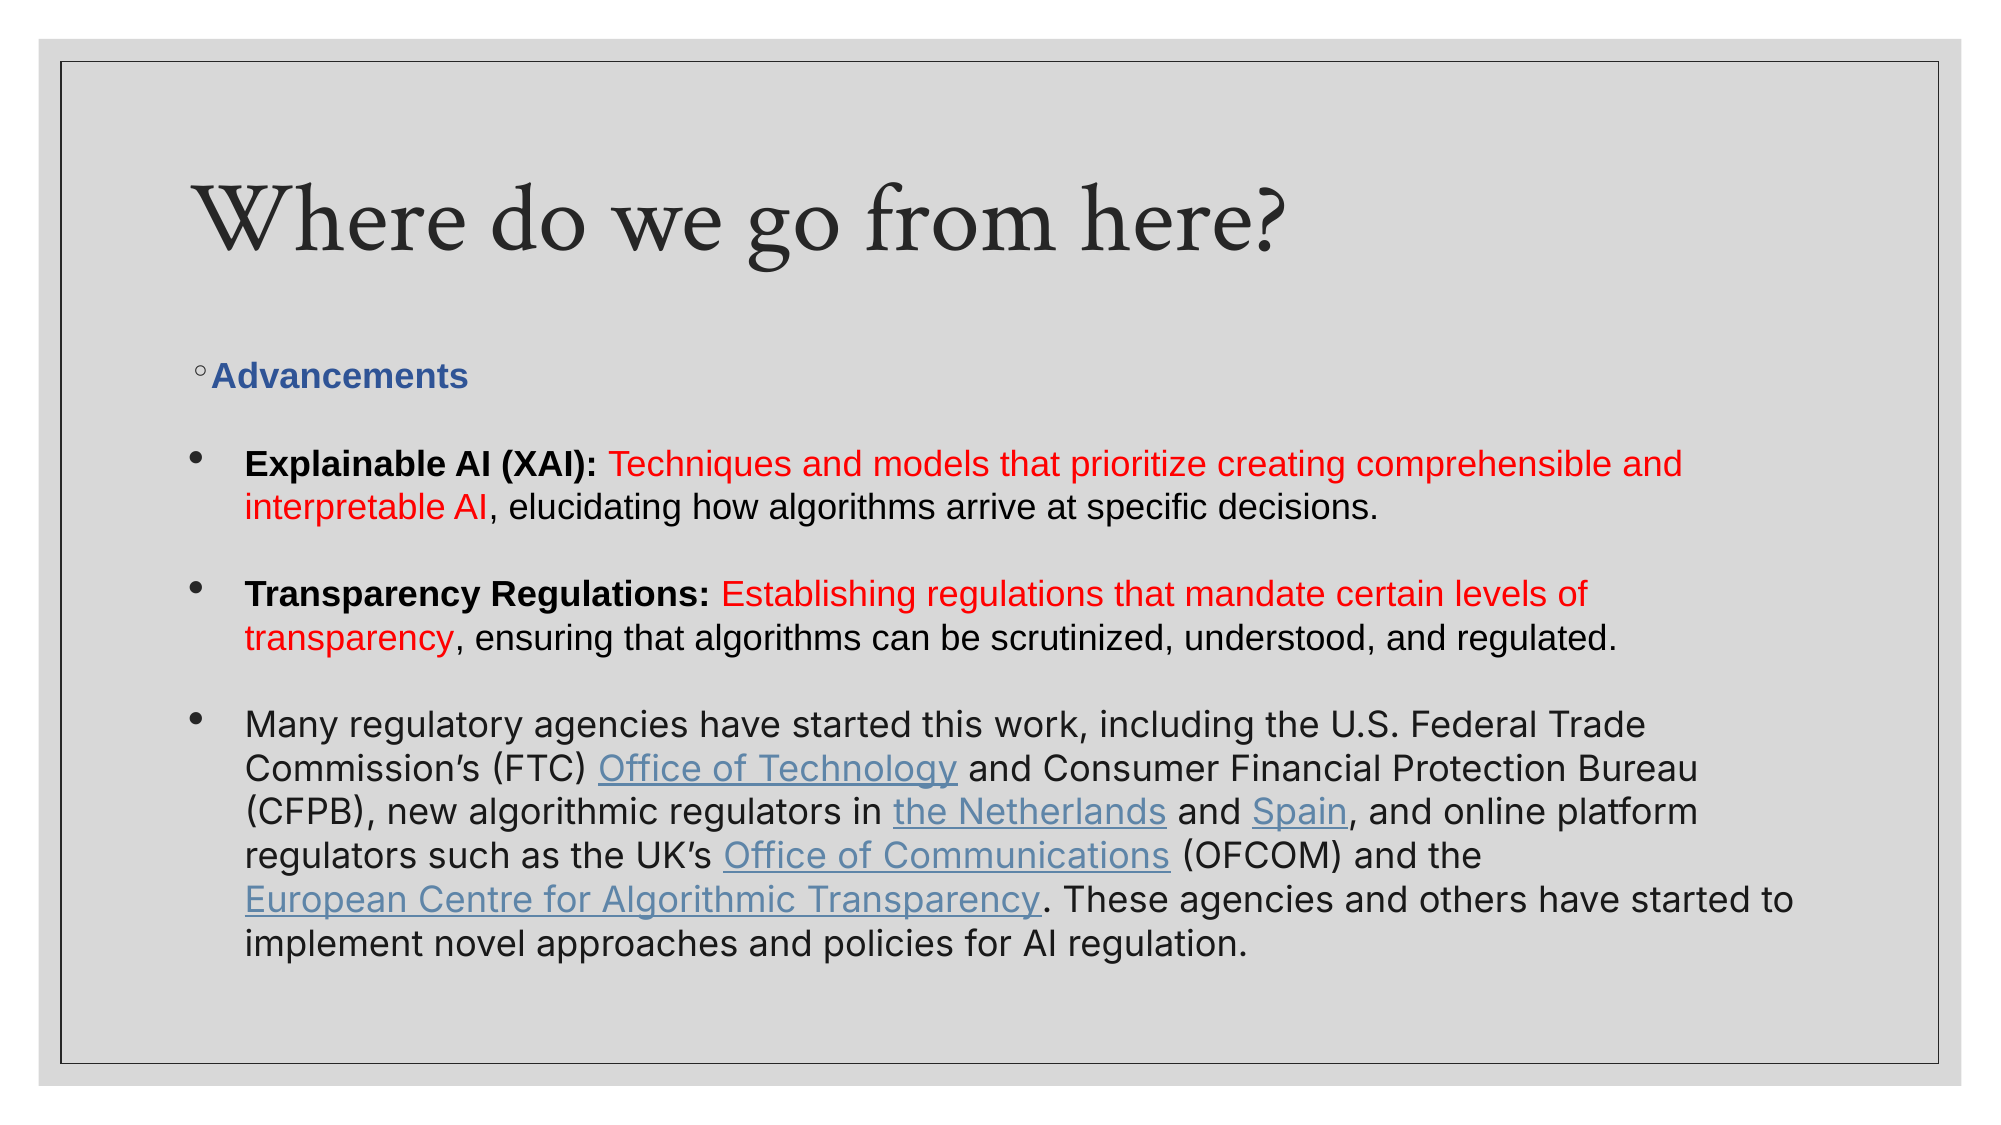

# Where do we go from here?
Advancements

Explainable AI (XAI): Techniques and models that prioritize creating comprehensible and interpretable AI, elucidating how algorithms arrive at specific decisions.

Transparency Regulations: Establishing regulations that mandate certain levels of transparency, ensuring that algorithms can be scrutinized, understood, and regulated.

Many regulatory agencies have started this work, including the U.S. Federal Trade Commission’s (FTC) Office of Technology and Consumer Financial Protection Bureau (CFPB), new algorithmic regulators in the Netherlands and Spain, and online platform regulators such as the UK’s Office of Communications (OFCOM) and the European Centre for Algorithmic Transparency. These agencies and others have started to implement novel approaches and policies for AI regulation.